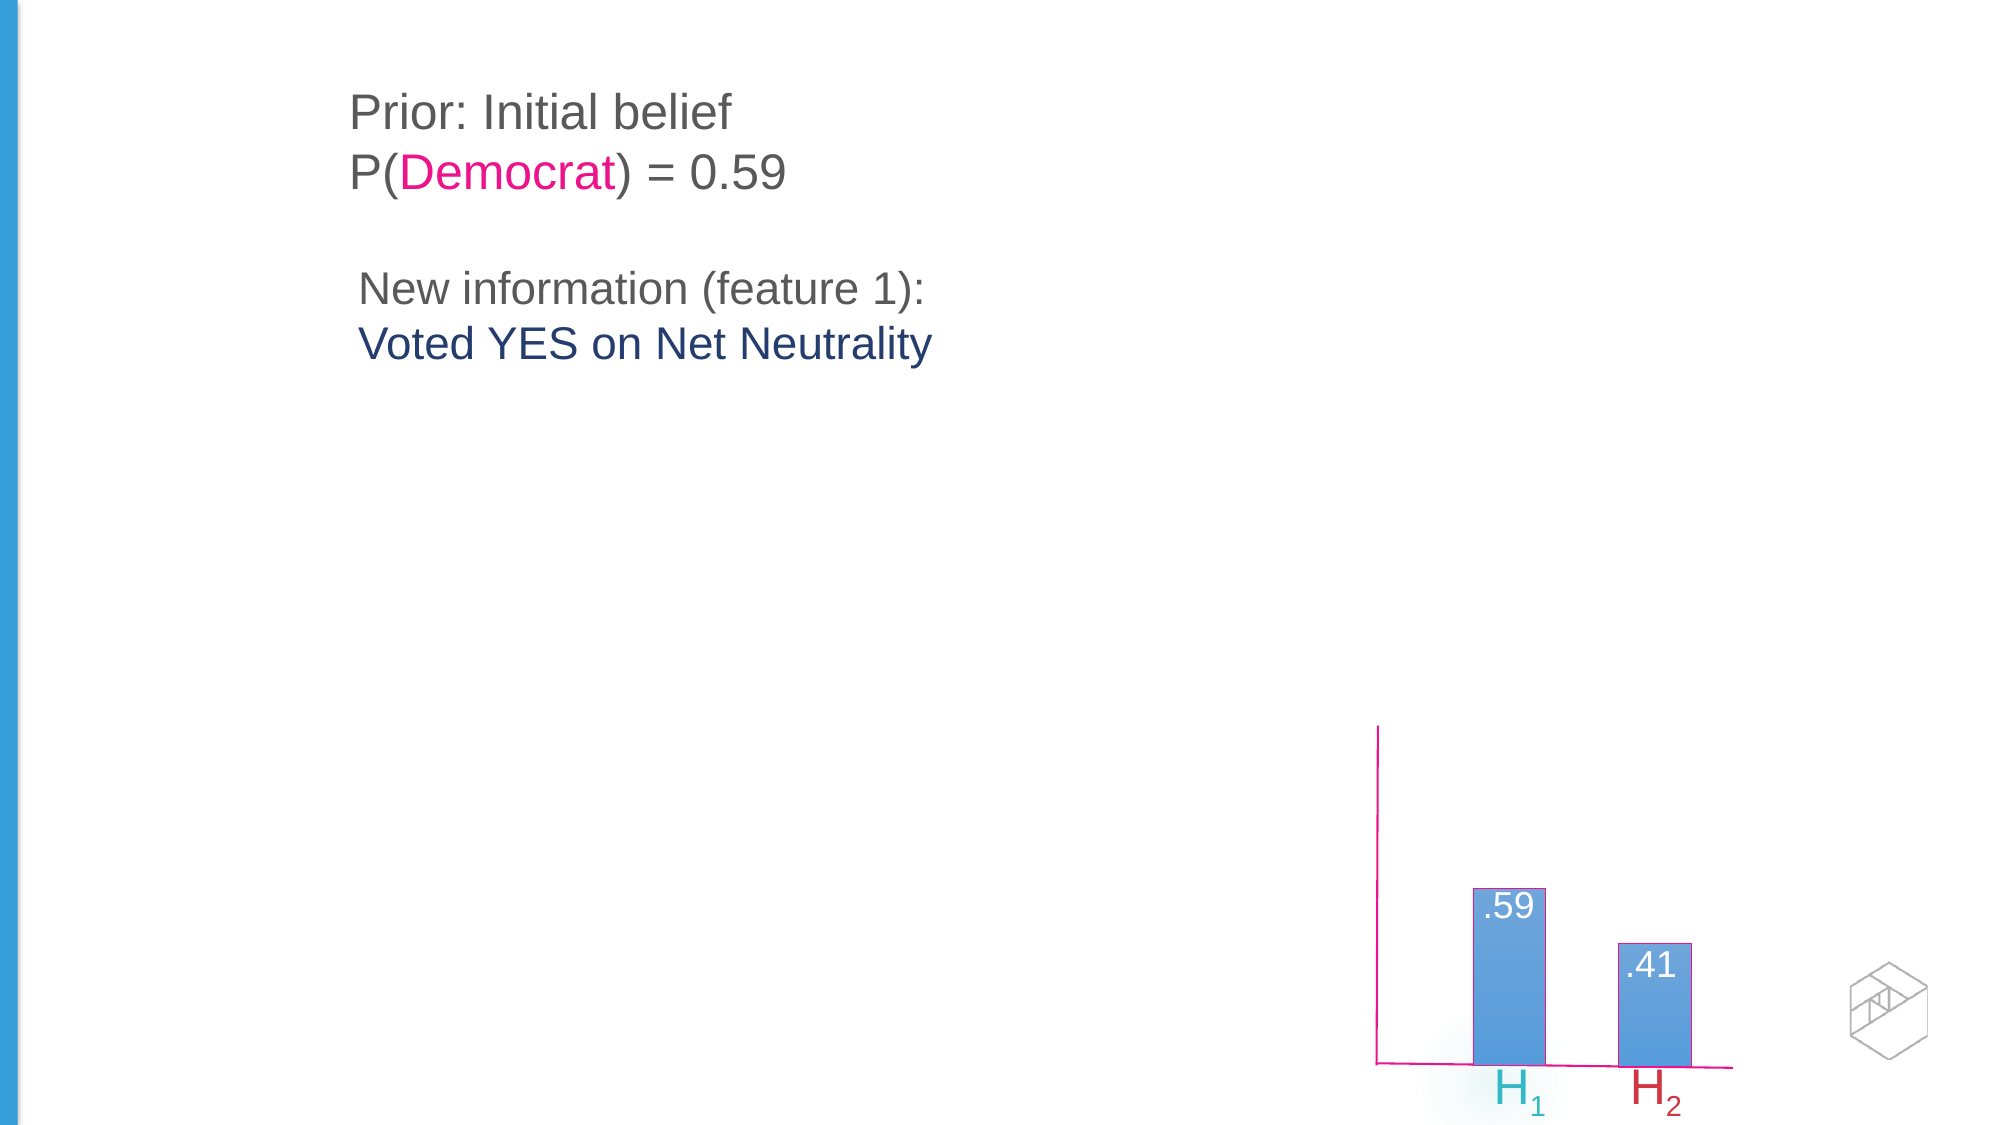

Prior: Initial belief
P(Democrat) = 0.59

New information (feature 1):
Voted YES on Net Neutrality

.59

.41

H1          H2